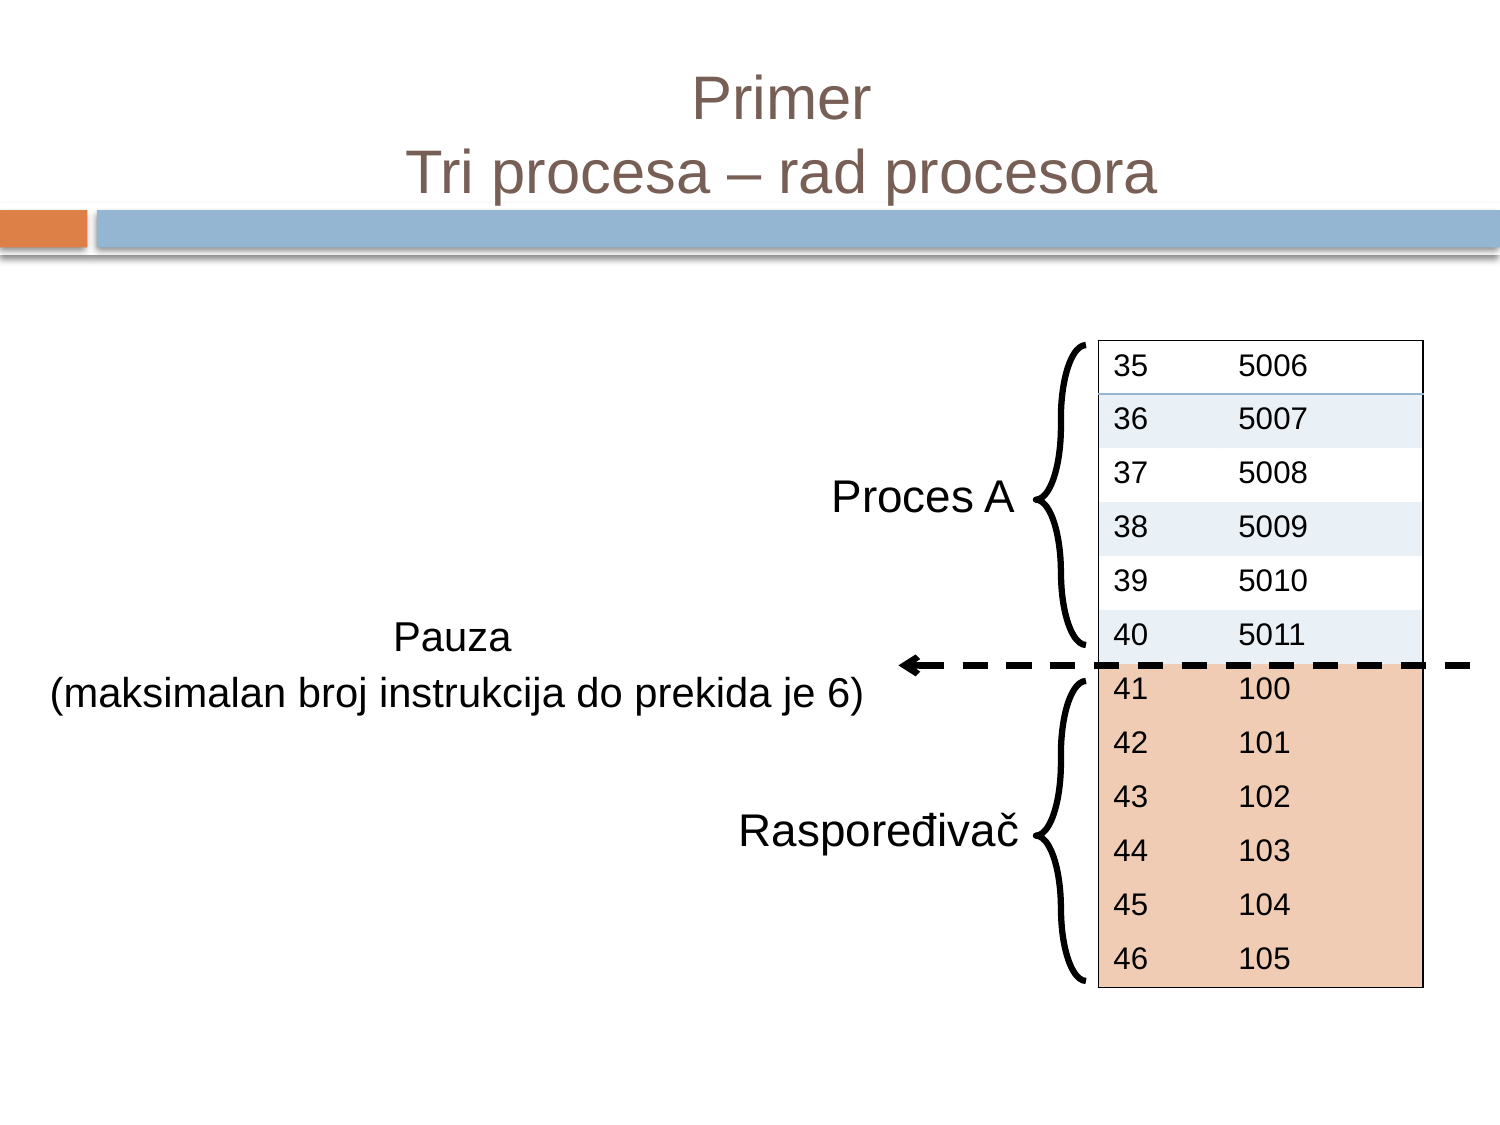

# Primer Tri procesa – rad procesora
| 35 | 5006 |
| --- | --- |
| 36 | 5007 |
| 37 | 5008 |
| 38 | 5009 |
| 39 | 5010 |
| 40 | 5011 |
| 41 | 100 |
| 42 | 101 |
| 43 | 102 |
| 44 | 103 |
| 45 | 104 |
| 46 | 105 |

Proces A
Pauza
(maksimalan broj instrukcija do prekida je 6)

Raspoređivač